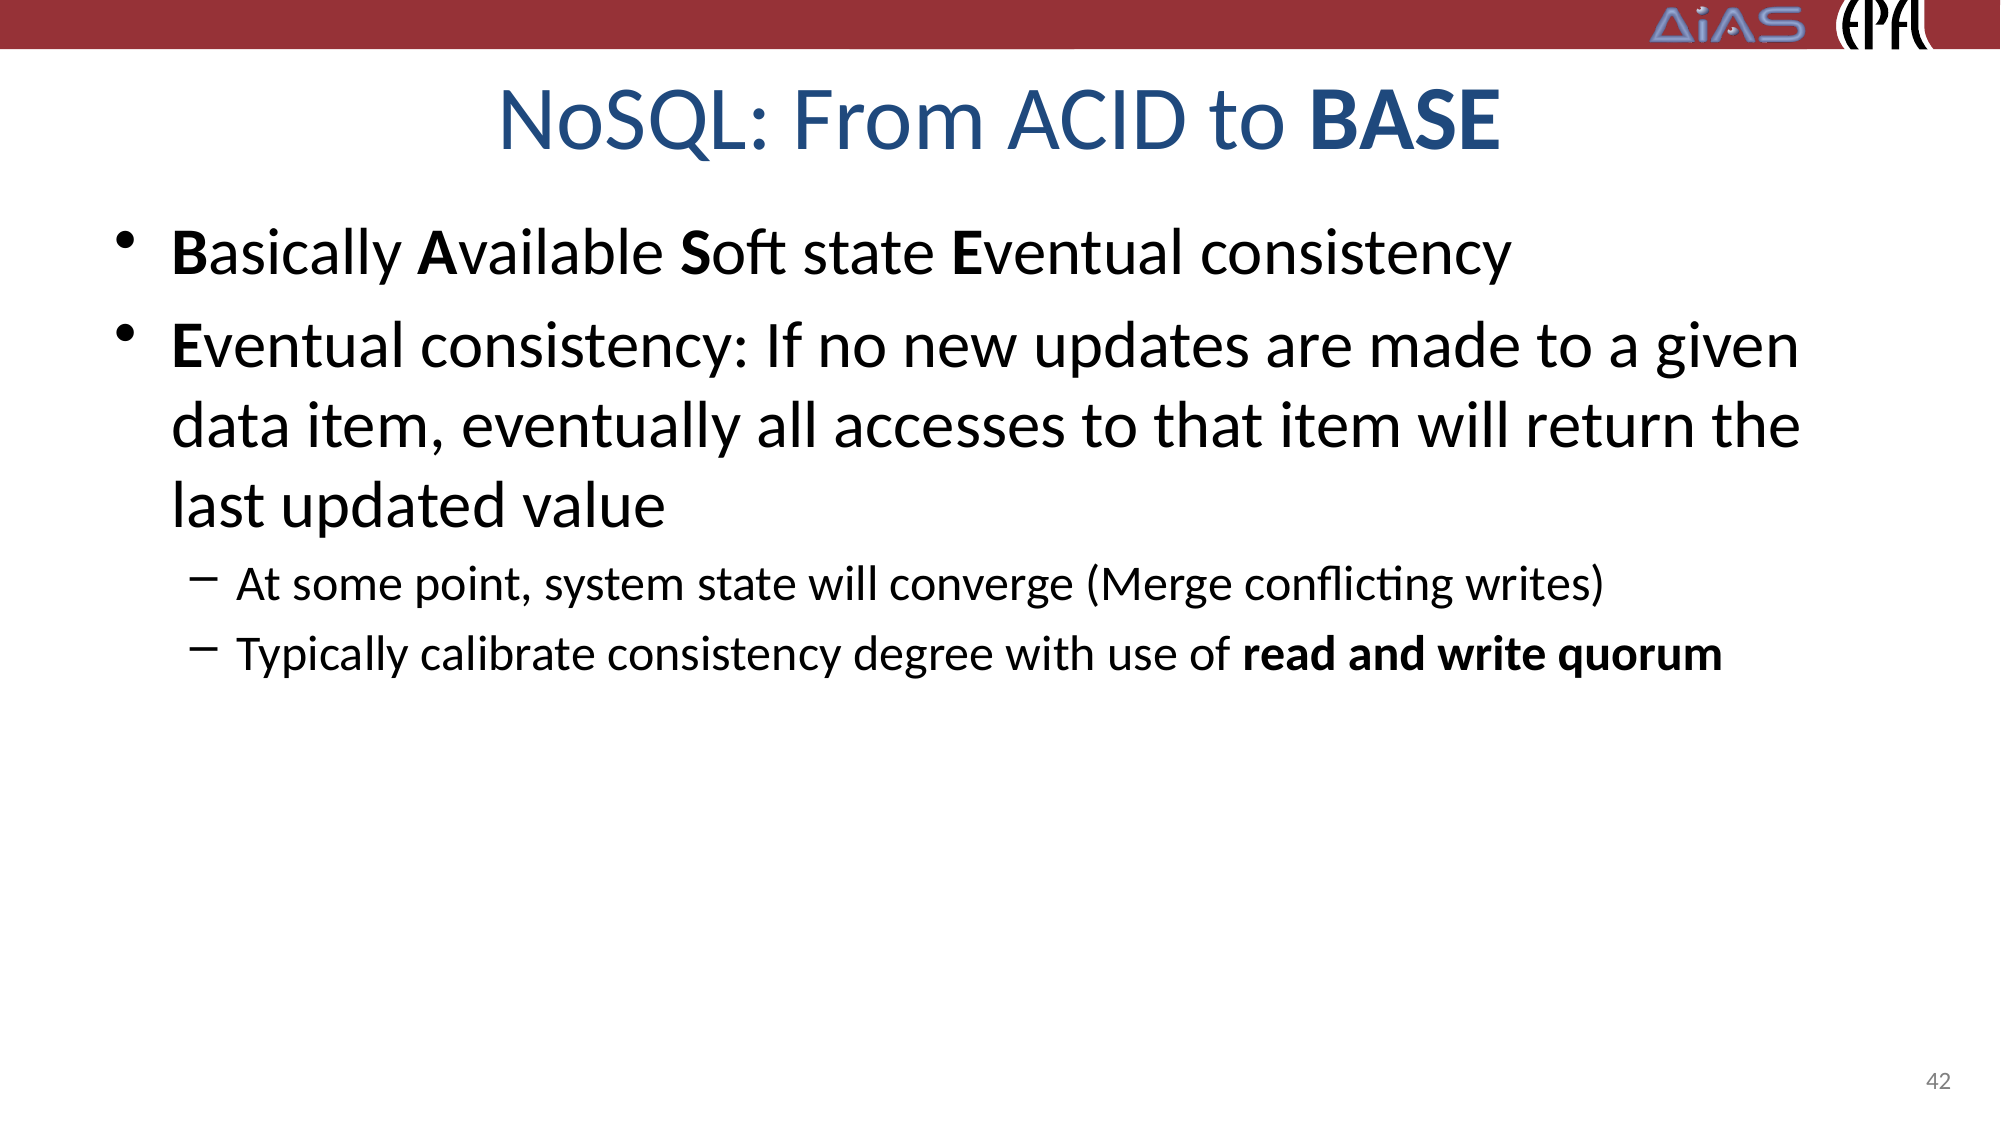

# NoSQL: From ACID to BASE
Basically Available Soft state Eventual consistency
Eventual consistency: If no new updates are made to a given data item, eventually all accesses to that item will return the last updated value
At some point, system state will converge (Merge conflicting writes)
Typically calibrate consistency degree with use of read and write quorum

42